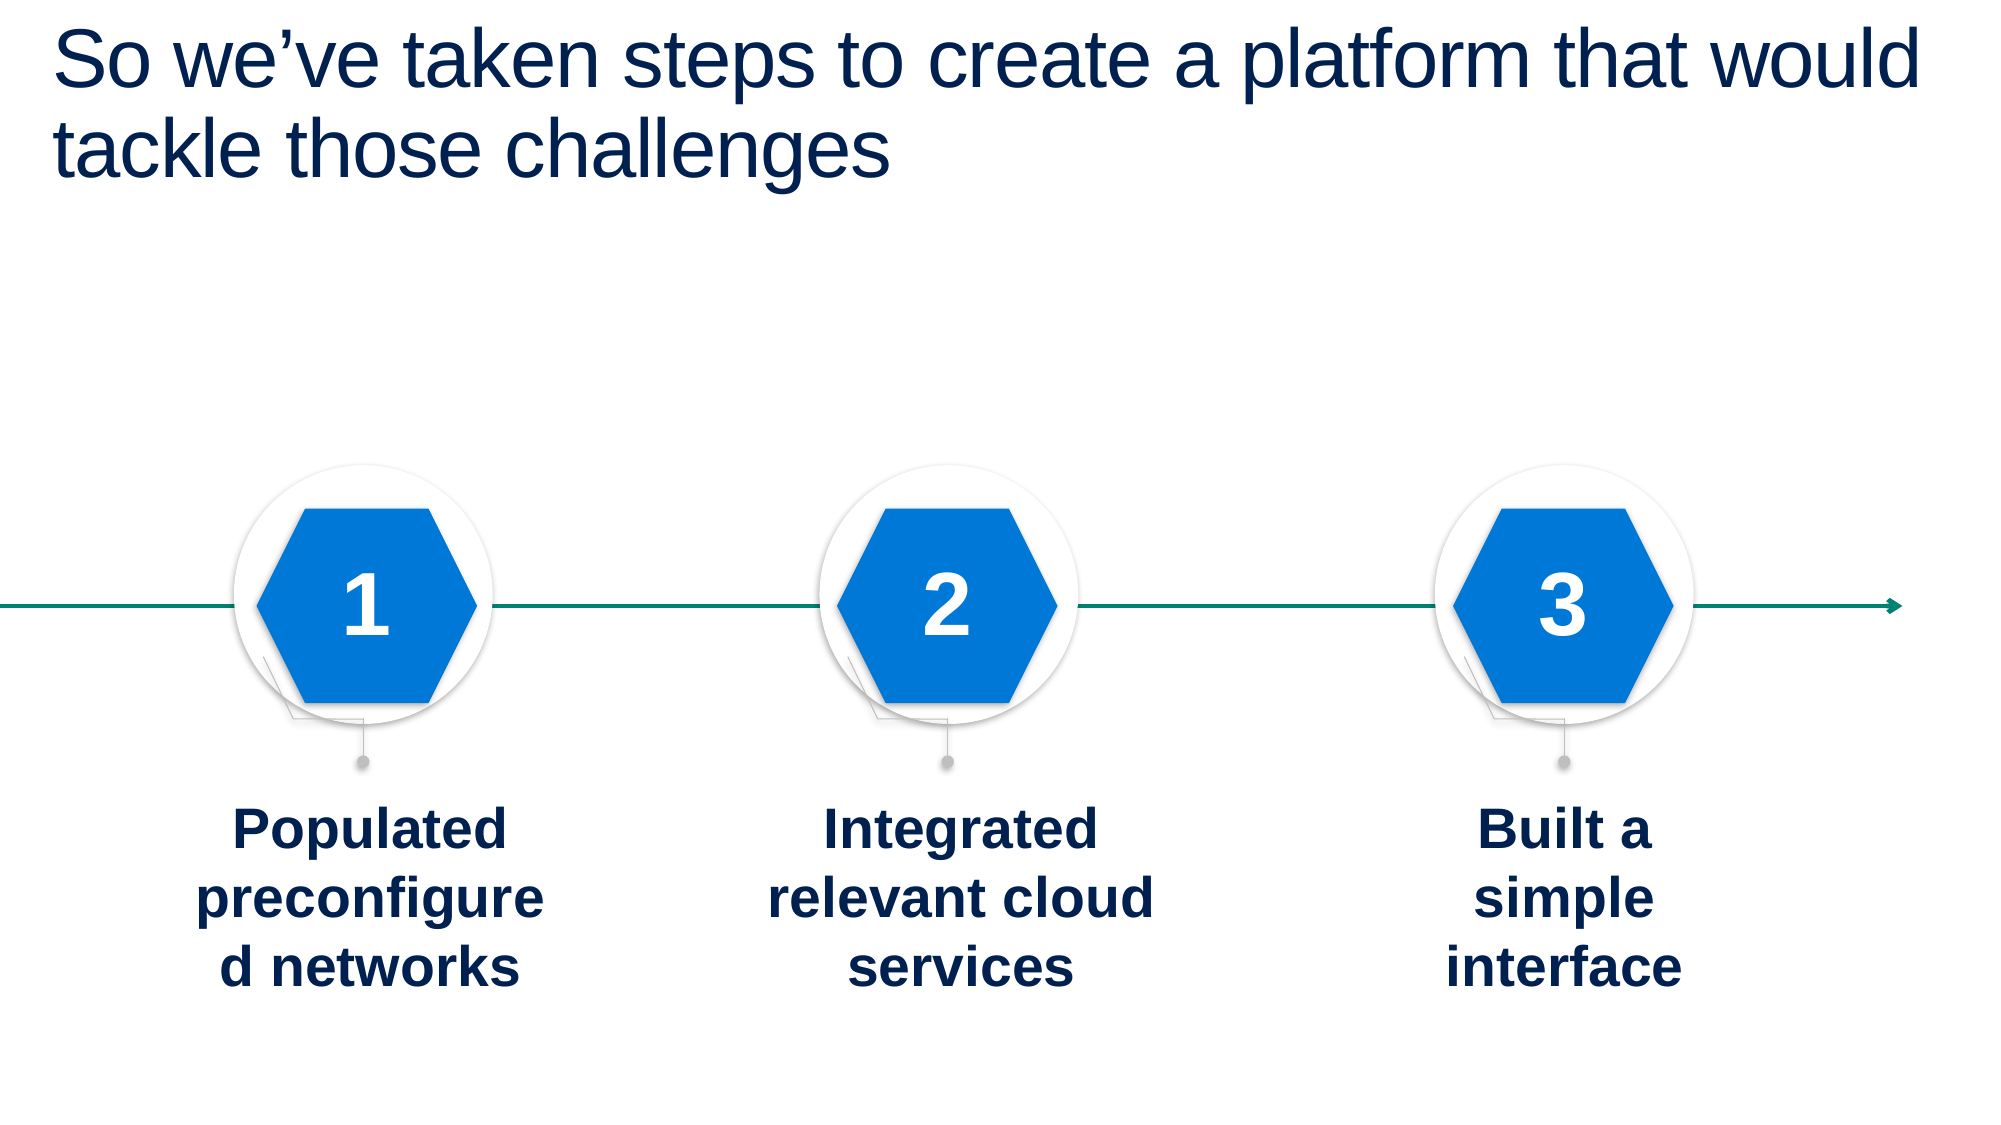

# So we’ve taken steps to create a platform that would tackle those challenges

1

2

3

Populated preconfigured networks
Integrated relevant cloud services
Built a simple interface